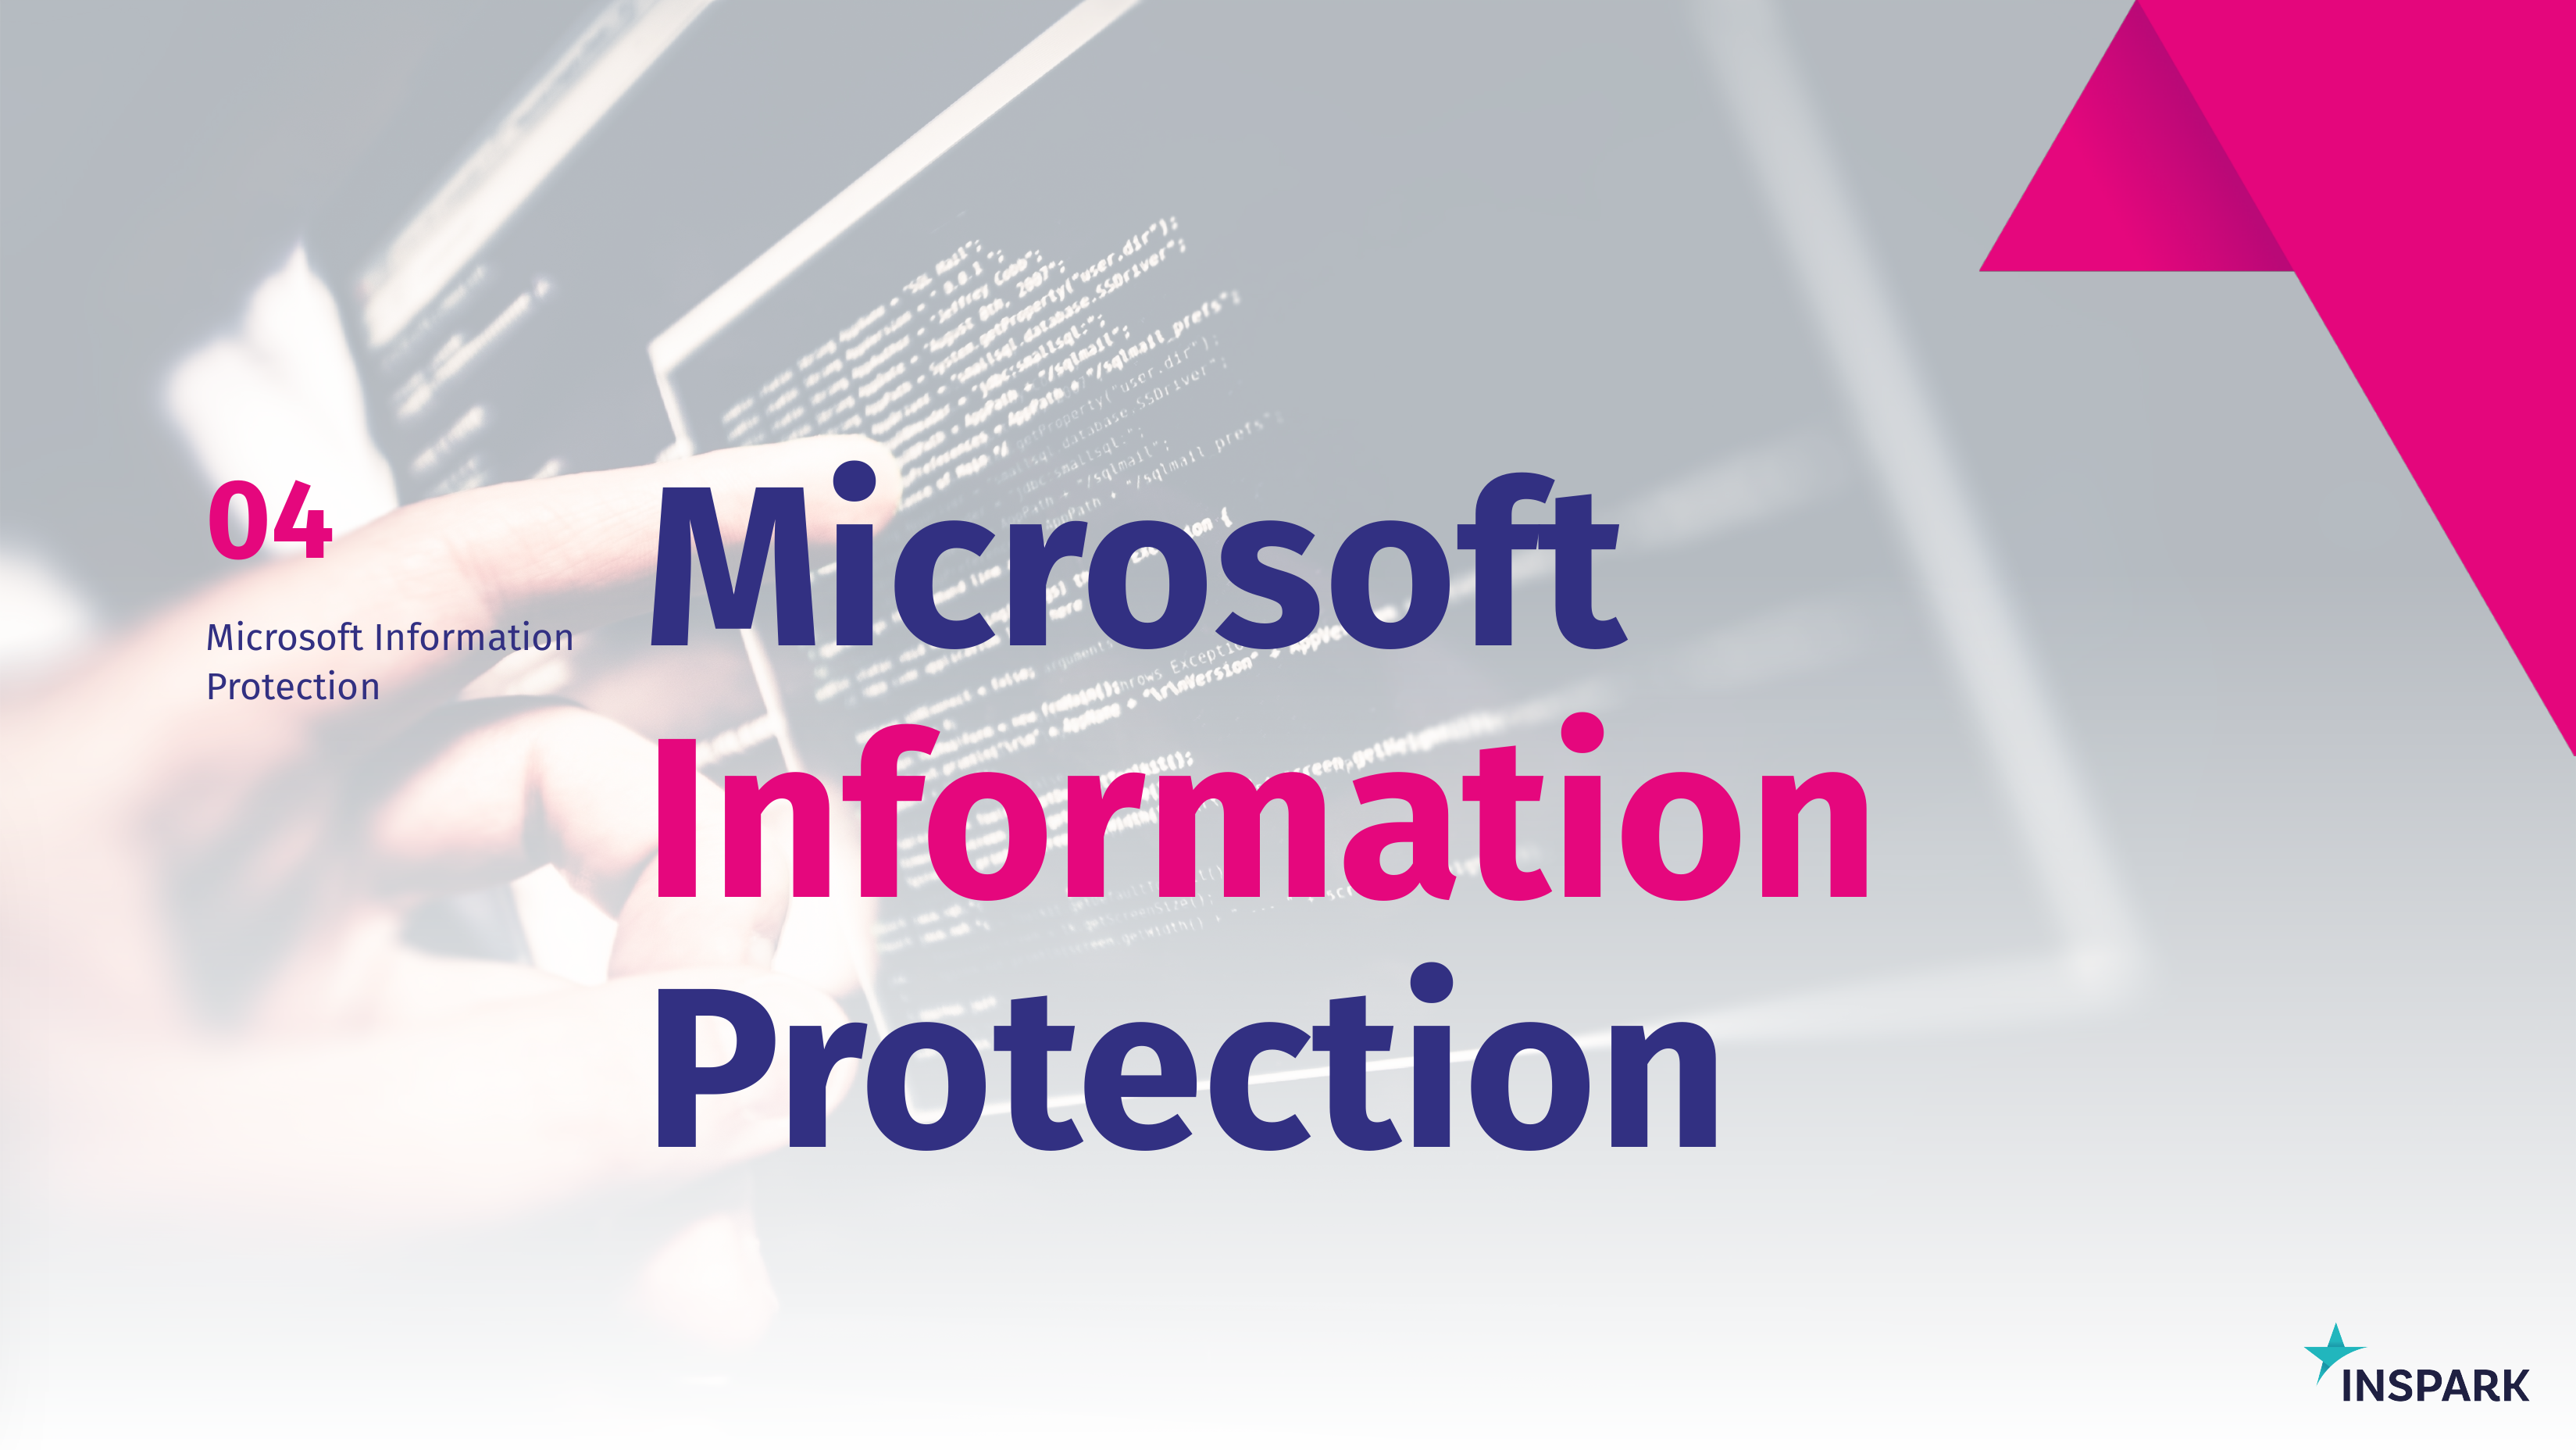

Microsoft
# 04
Microsoft Information Protection
Information
Protection